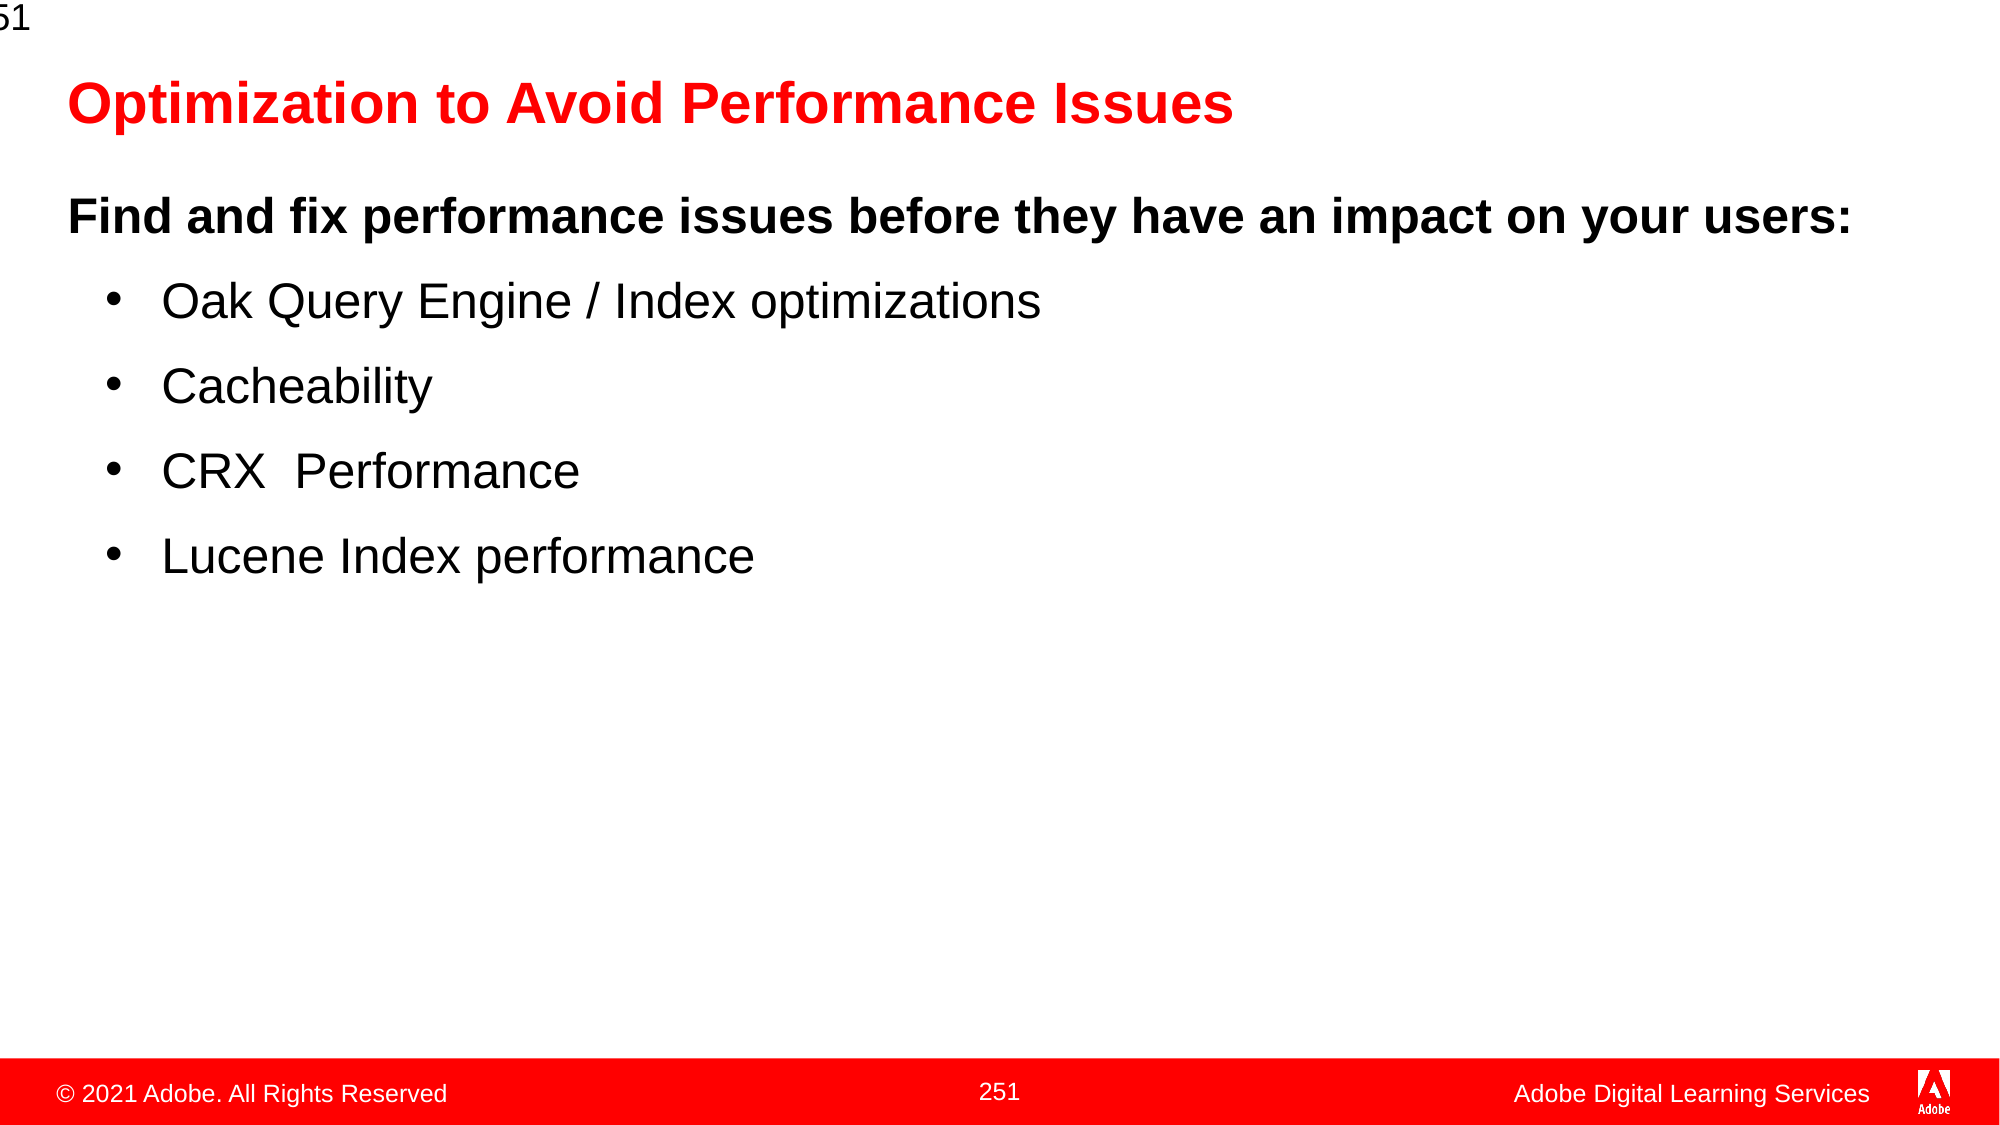

251
# Optimization to Avoid Performance Issues
Find and fix performance issues before they have an impact on your users:
Oak Query Engine / Index optimizations
Cacheability
CRX  Performance
Lucene Index performance